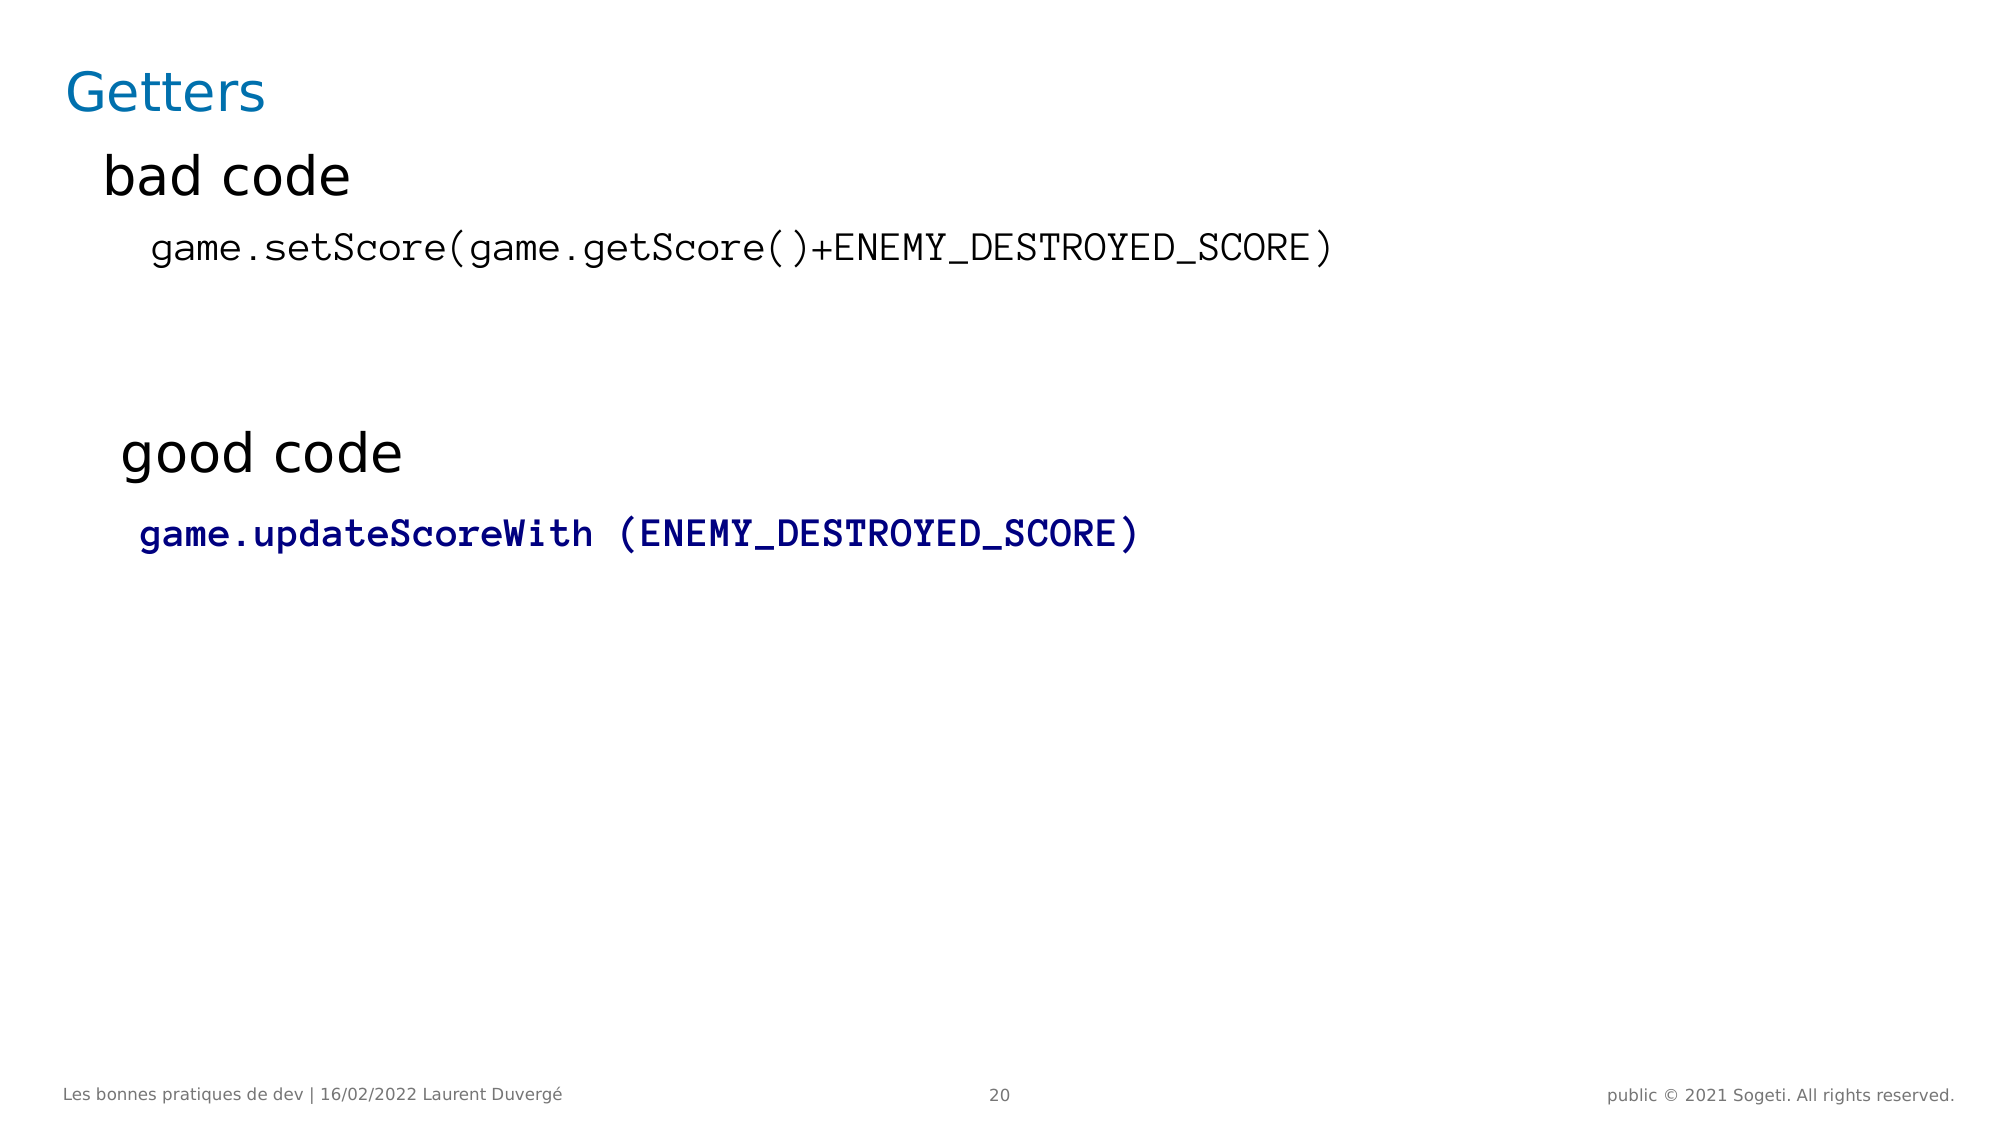

# Getters
bad code
game.setScore(game.getScore()+ENEMY_DESTROYED_SCORE)

good code
game.updateScoreWith (ENEMY_DESTROYED_SCORE)